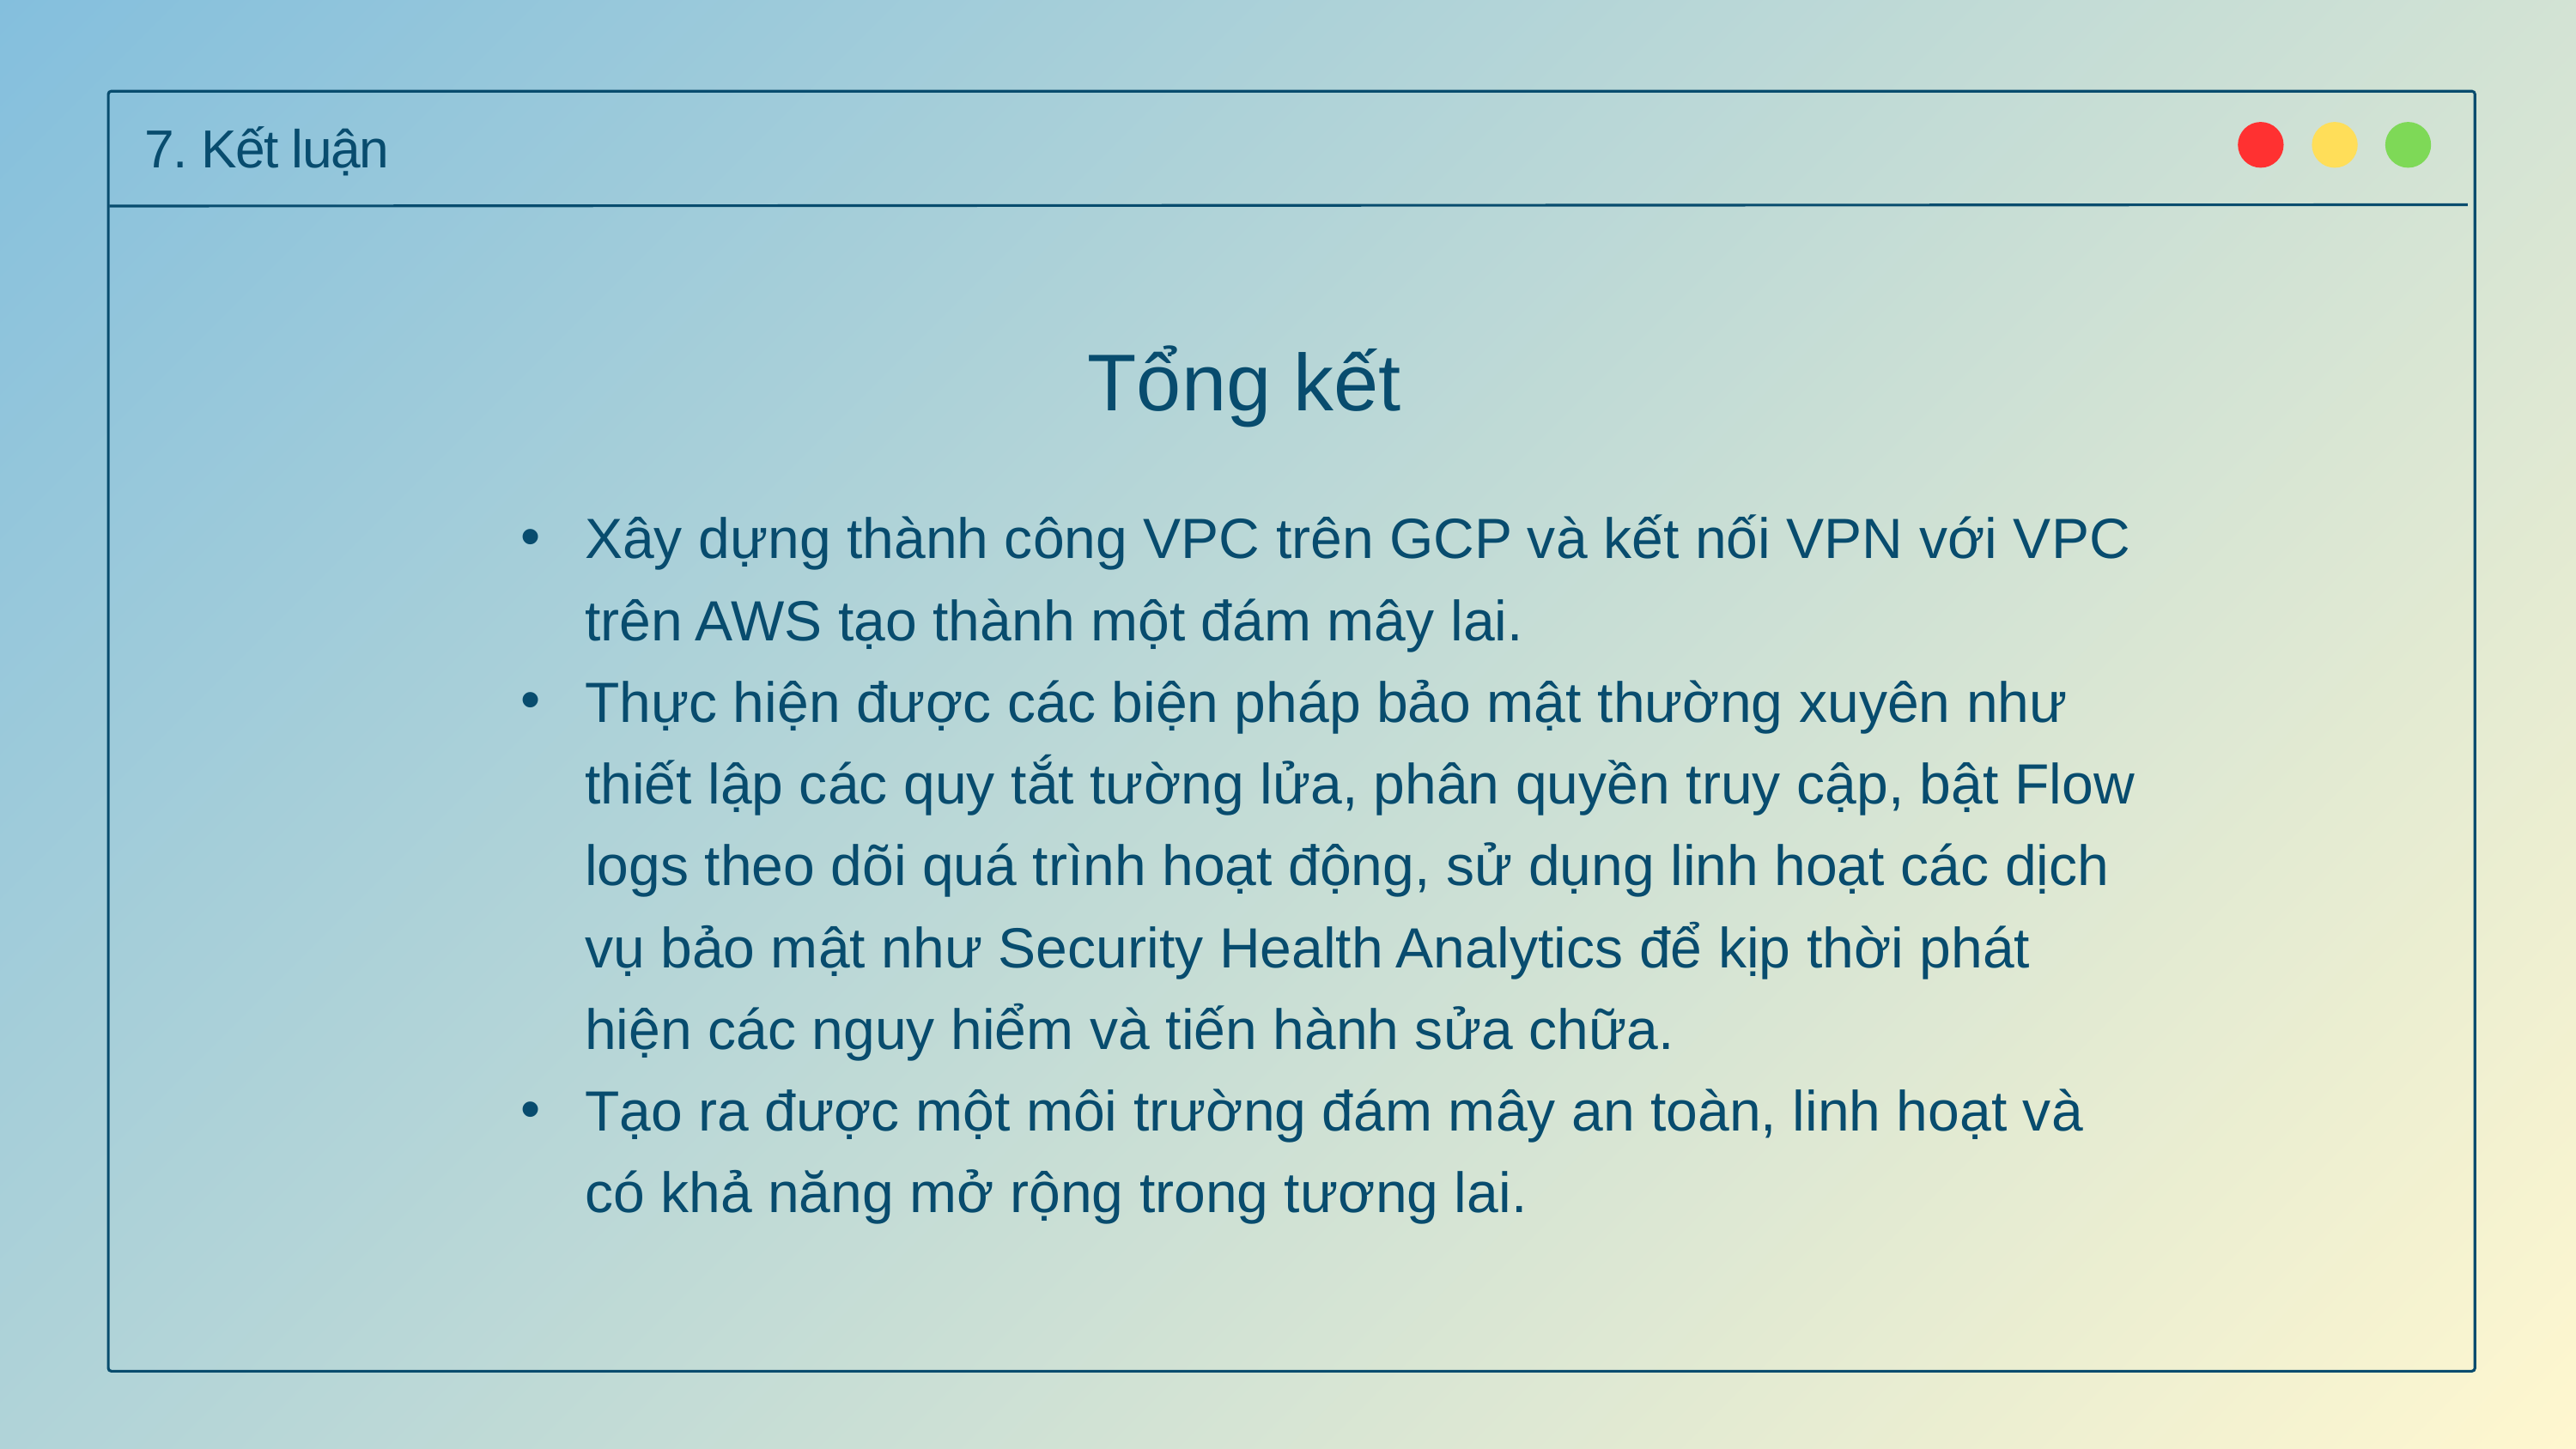

7. Kết luận

Tổng kết
Xây dựng thành công VPC trên GCP và kết nối VPN với VPC trên AWS tạo thành một đám mây lai.
Thực hiện được các biện pháp bảo mật thường xuyên như thiết lập các quy tắt tường lửa, phân quyền truy cập, bật Flow logs theo dõi quá trình hoạt động, sử dụng linh hoạt các dịch vụ bảo mật như Security Health Analytics để kịp thời phát hiện các nguy hiểm và tiến hành sửa chữa.
Tạo ra được một môi trường đám mây an toàn, linh hoạt và có khả năng mở rộng trong tương lai.